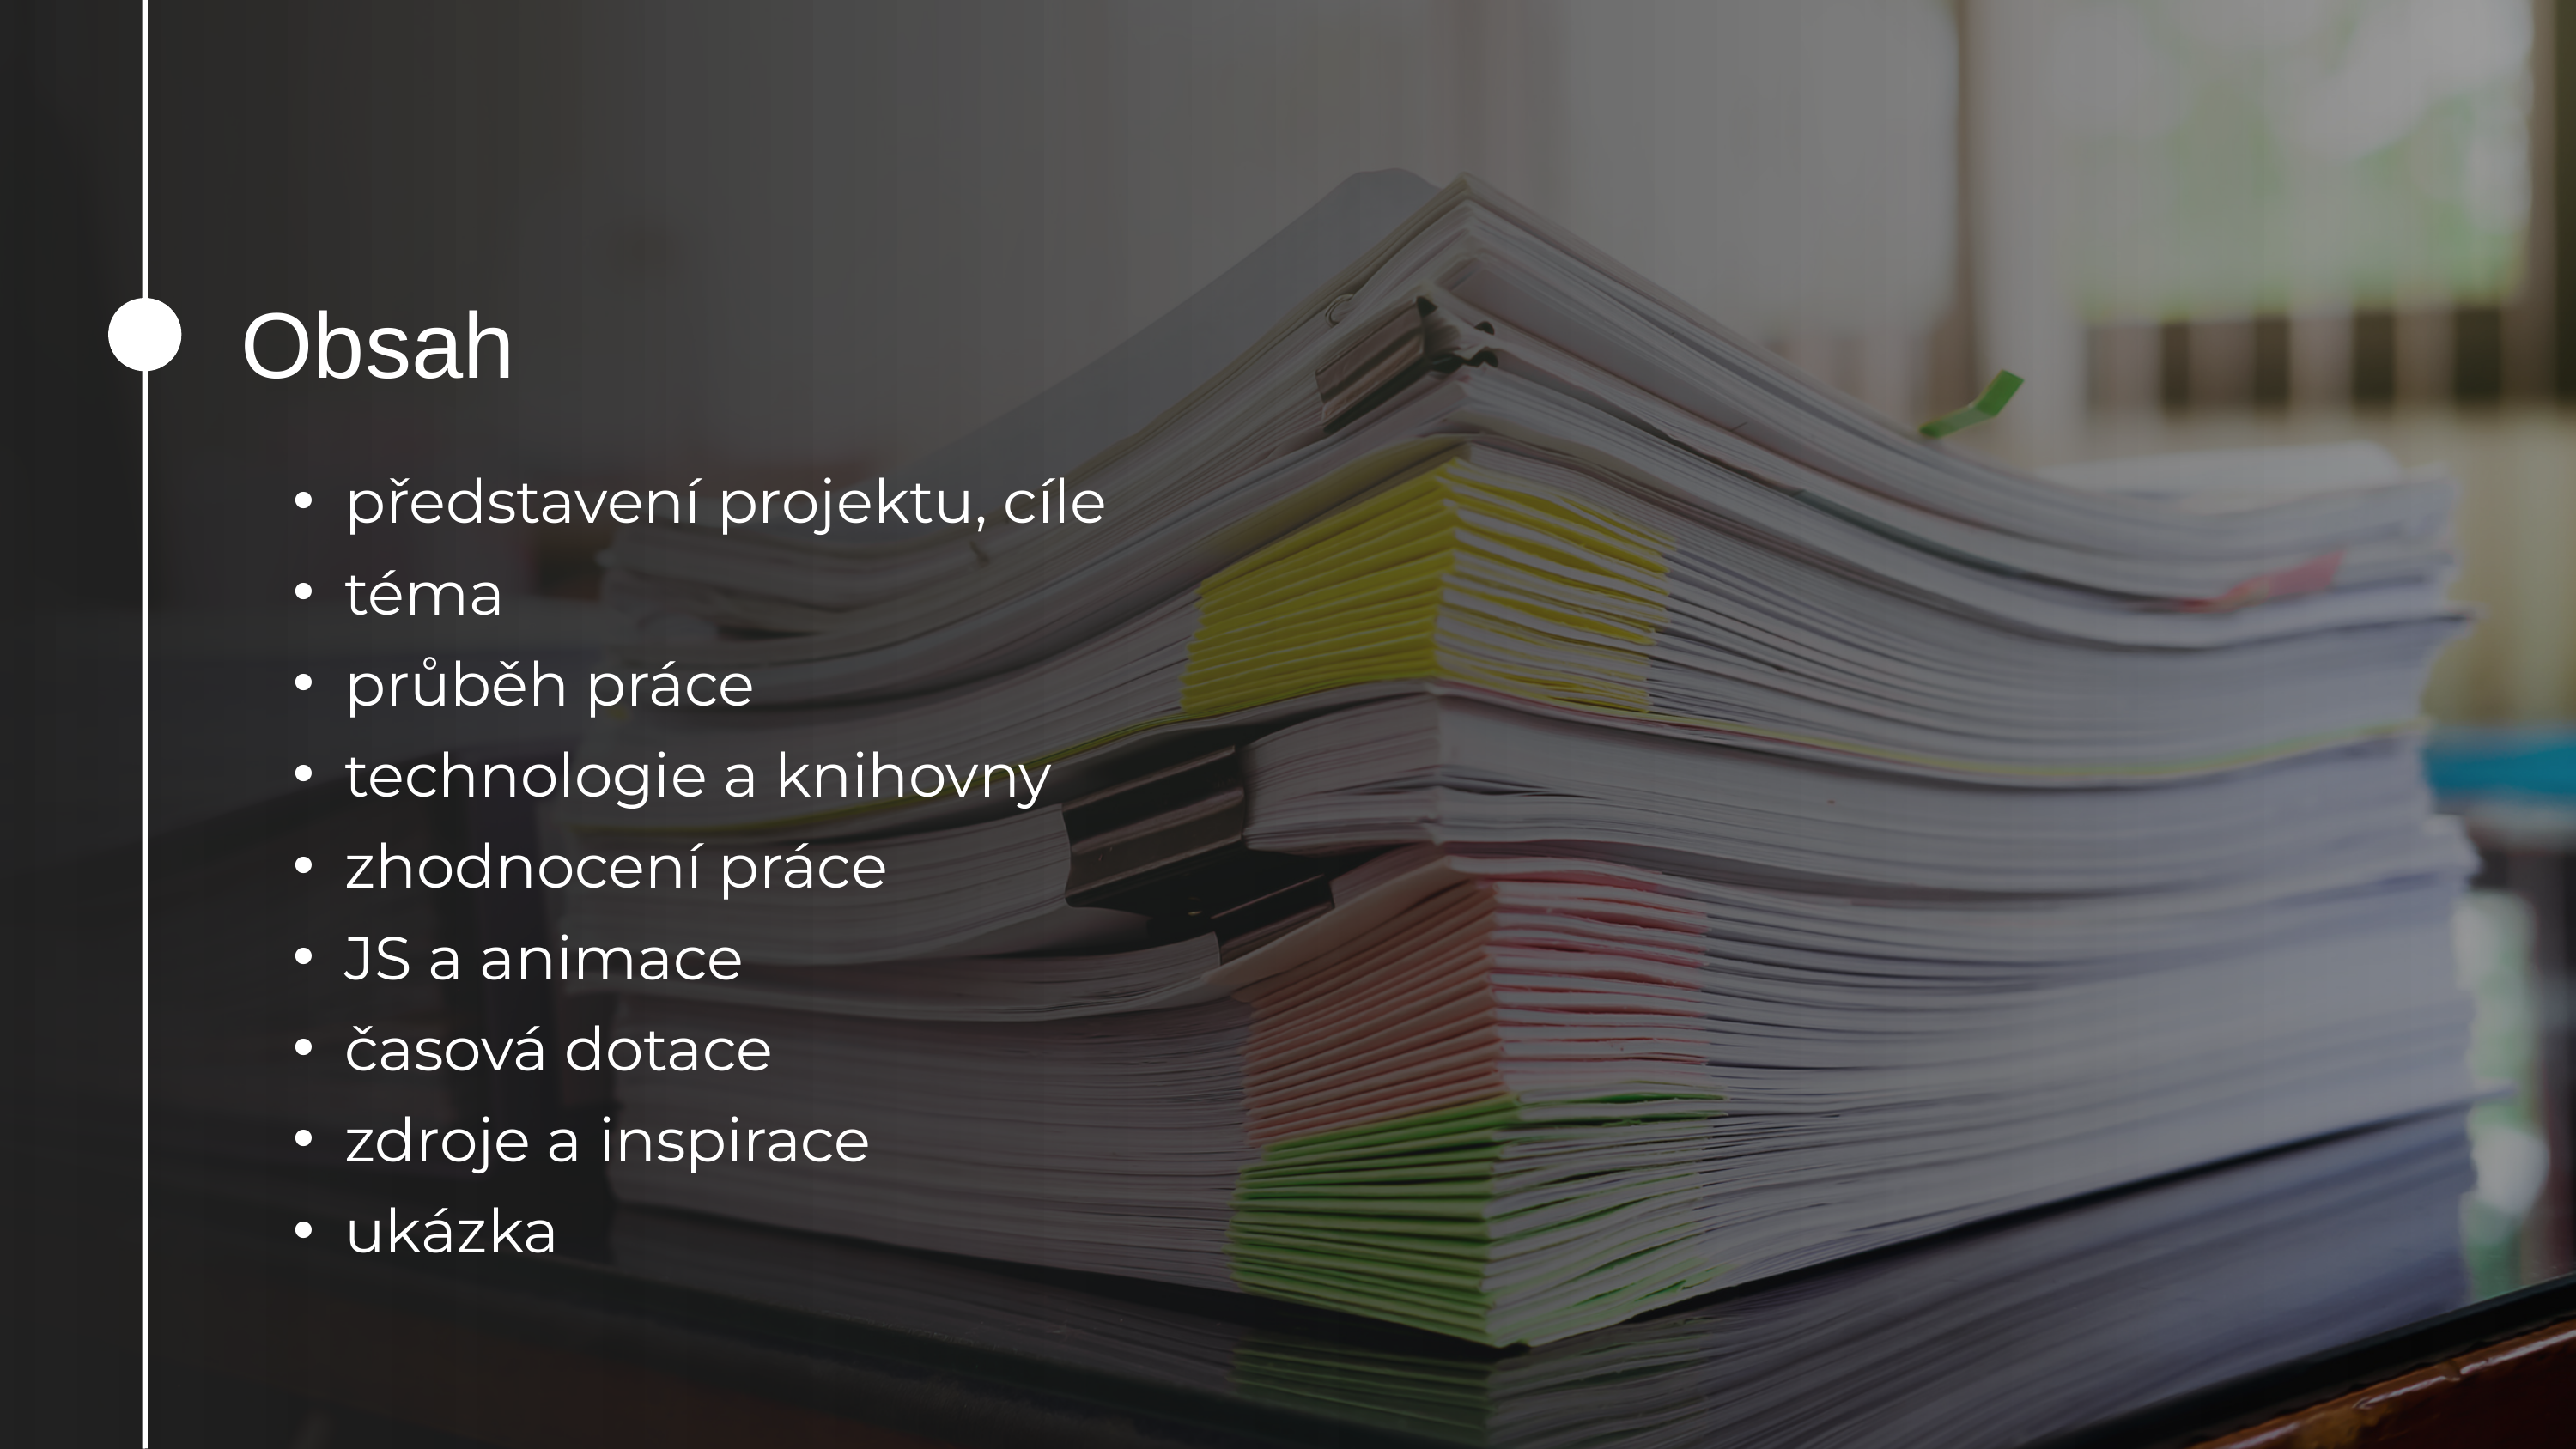

Obsah

představení projektu, cíle
téma
průběh práce
technologie a knihovny
zhodnocení práce
JS a animace
časová dotace
zdroje a inspirace
ukázka